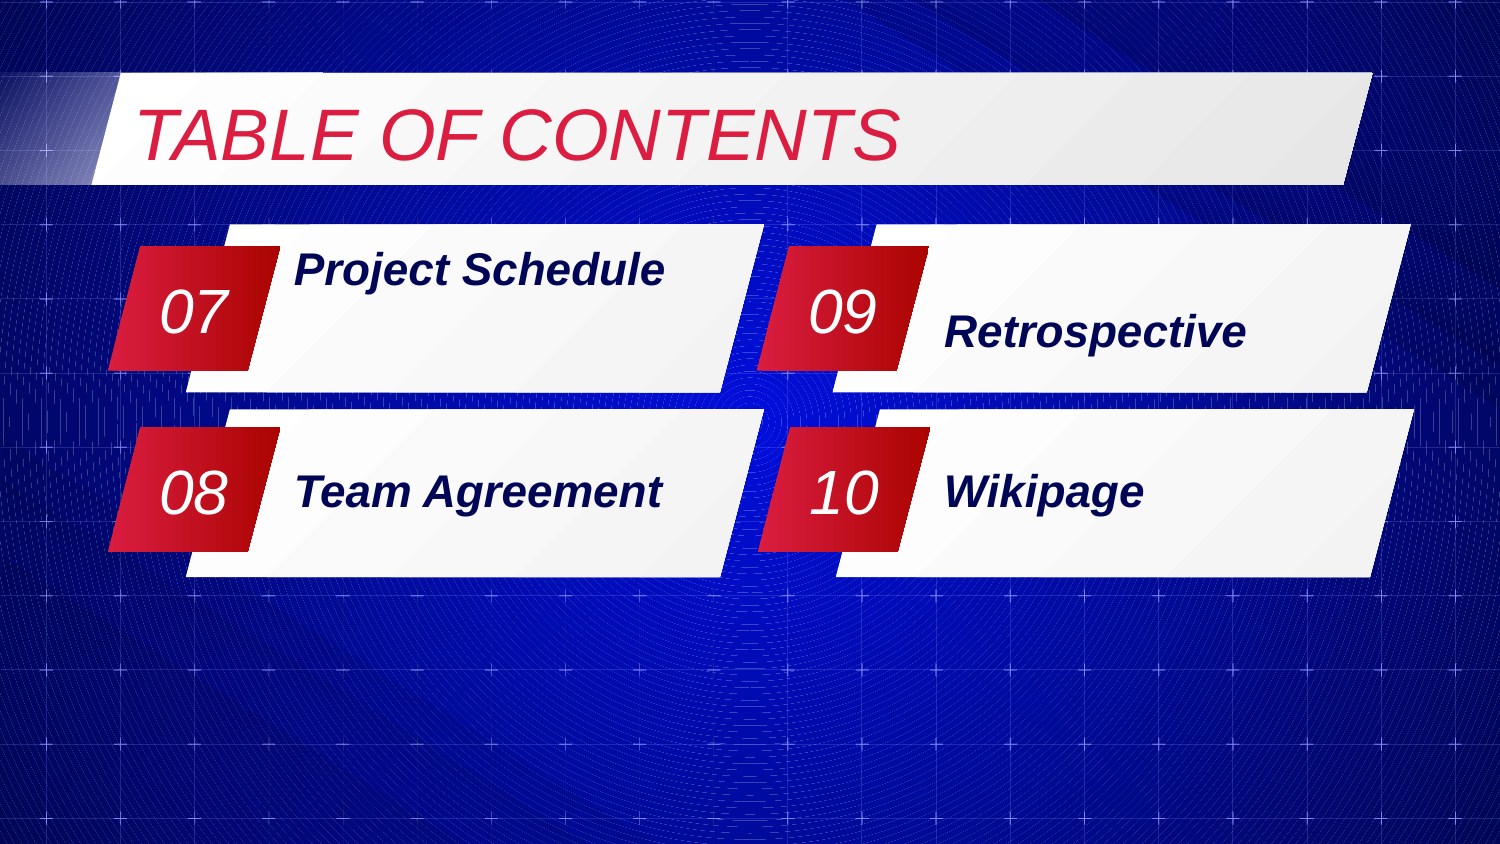

# TABLE OF CONTENTS

09
07
Project Schedule

Retrospective

08
10
Team Agreement
Wikipage